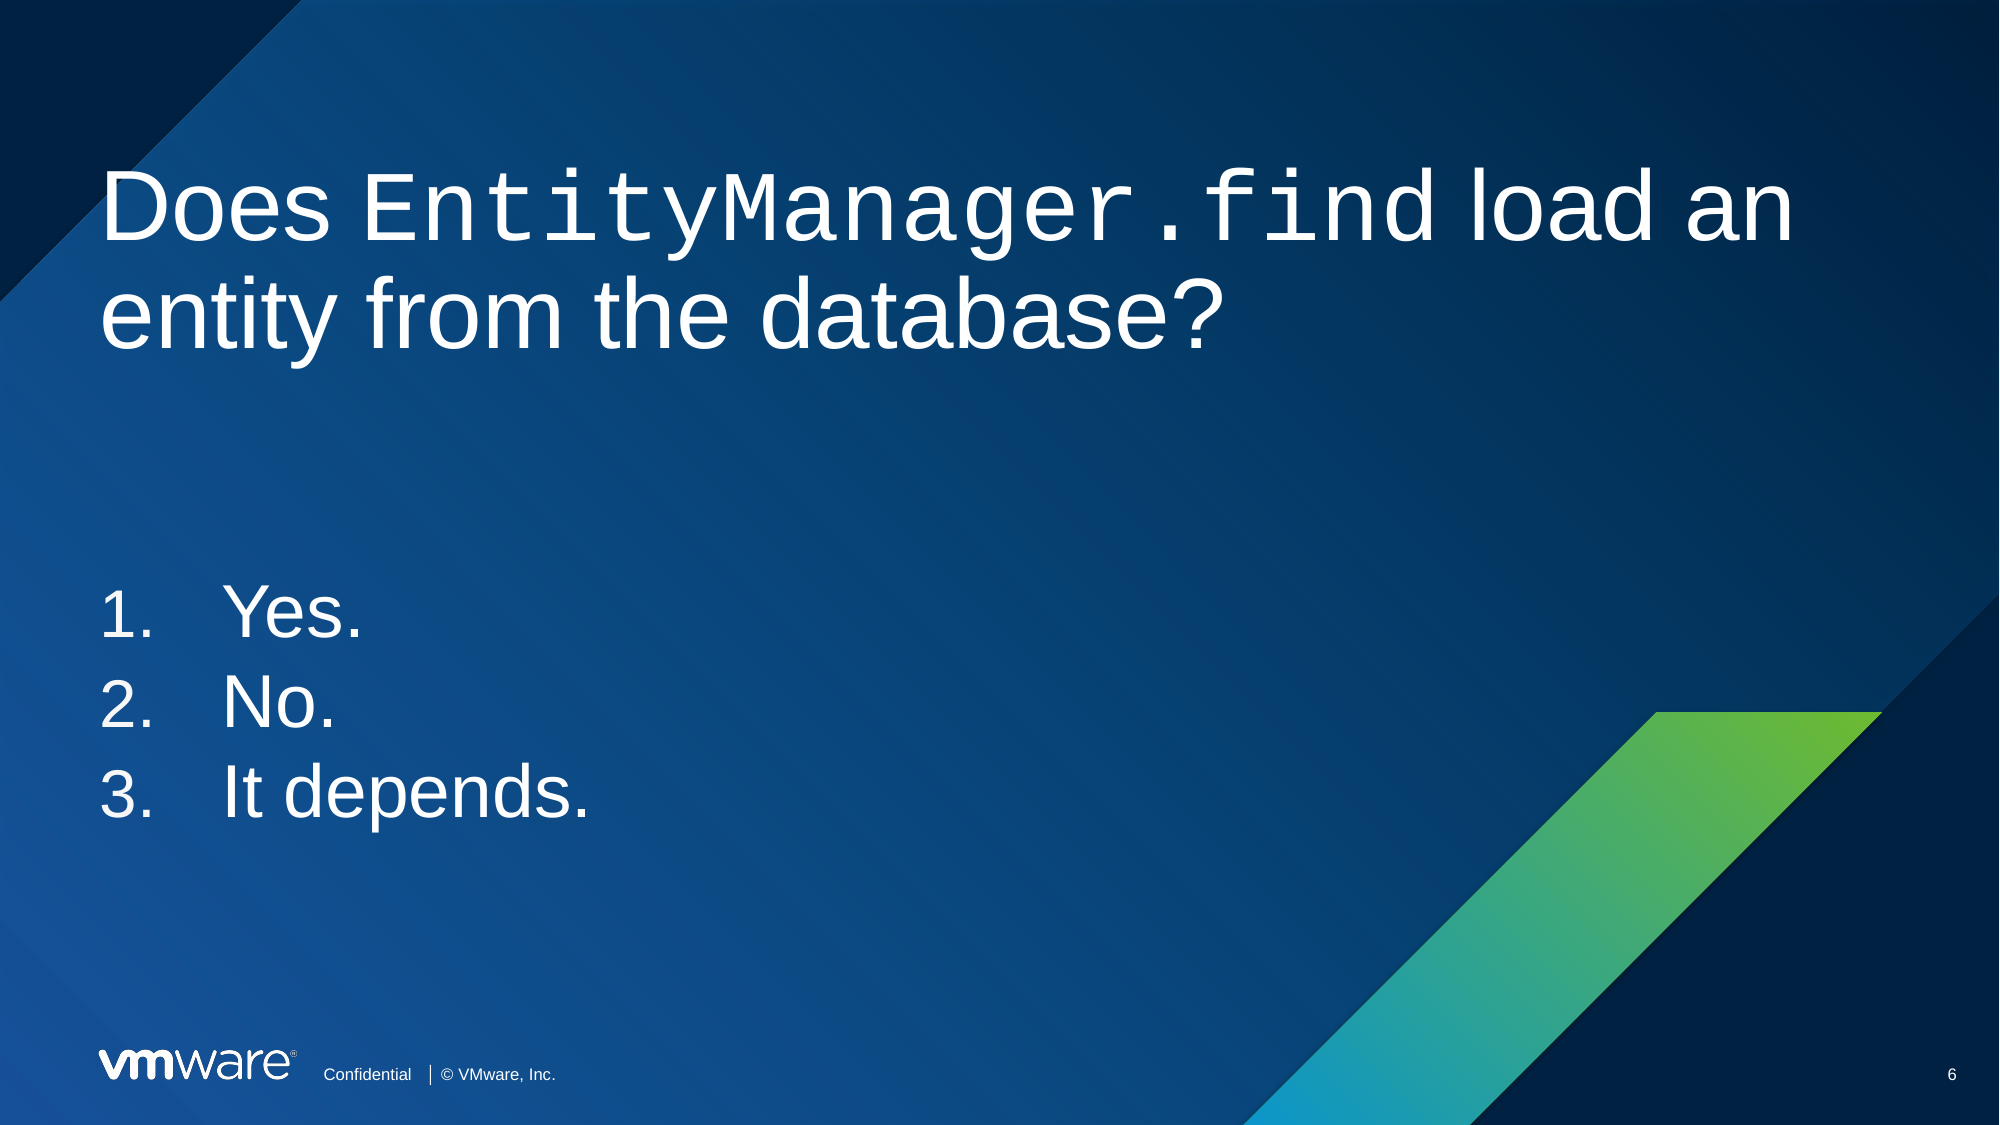

Does EntityManager.find load an entity from the database?
Yes.
No.
It depends.